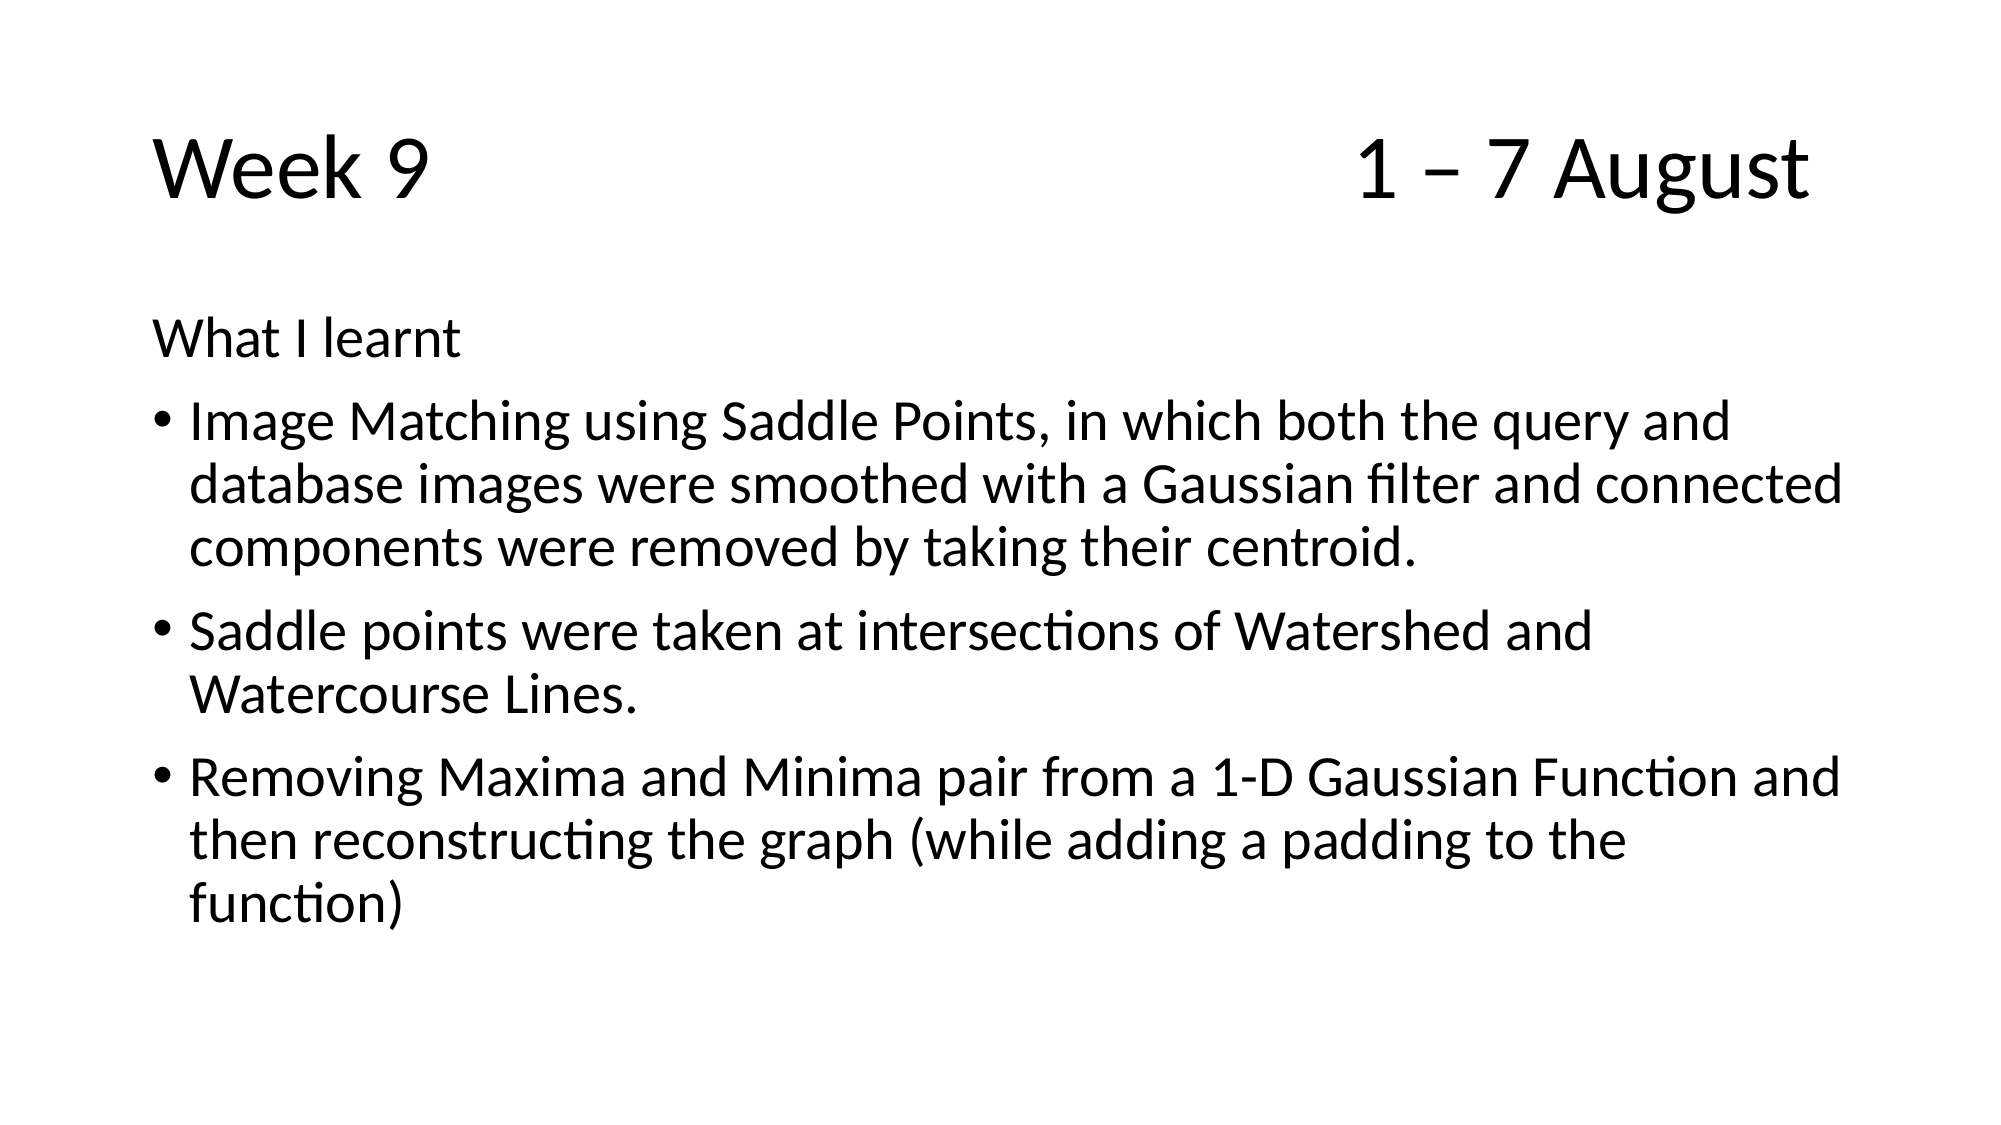

# Week 9							1 – 7 August
What I learnt
Image Matching using Saddle Points, in which both the query and database images were smoothed with a Gaussian filter and connected components were removed by taking their centroid.
Saddle points were taken at intersections of Watershed and Watercourse Lines.
Removing Maxima and Minima pair from a 1-D Gaussian Function and then reconstructing the graph (while adding a padding to the function)